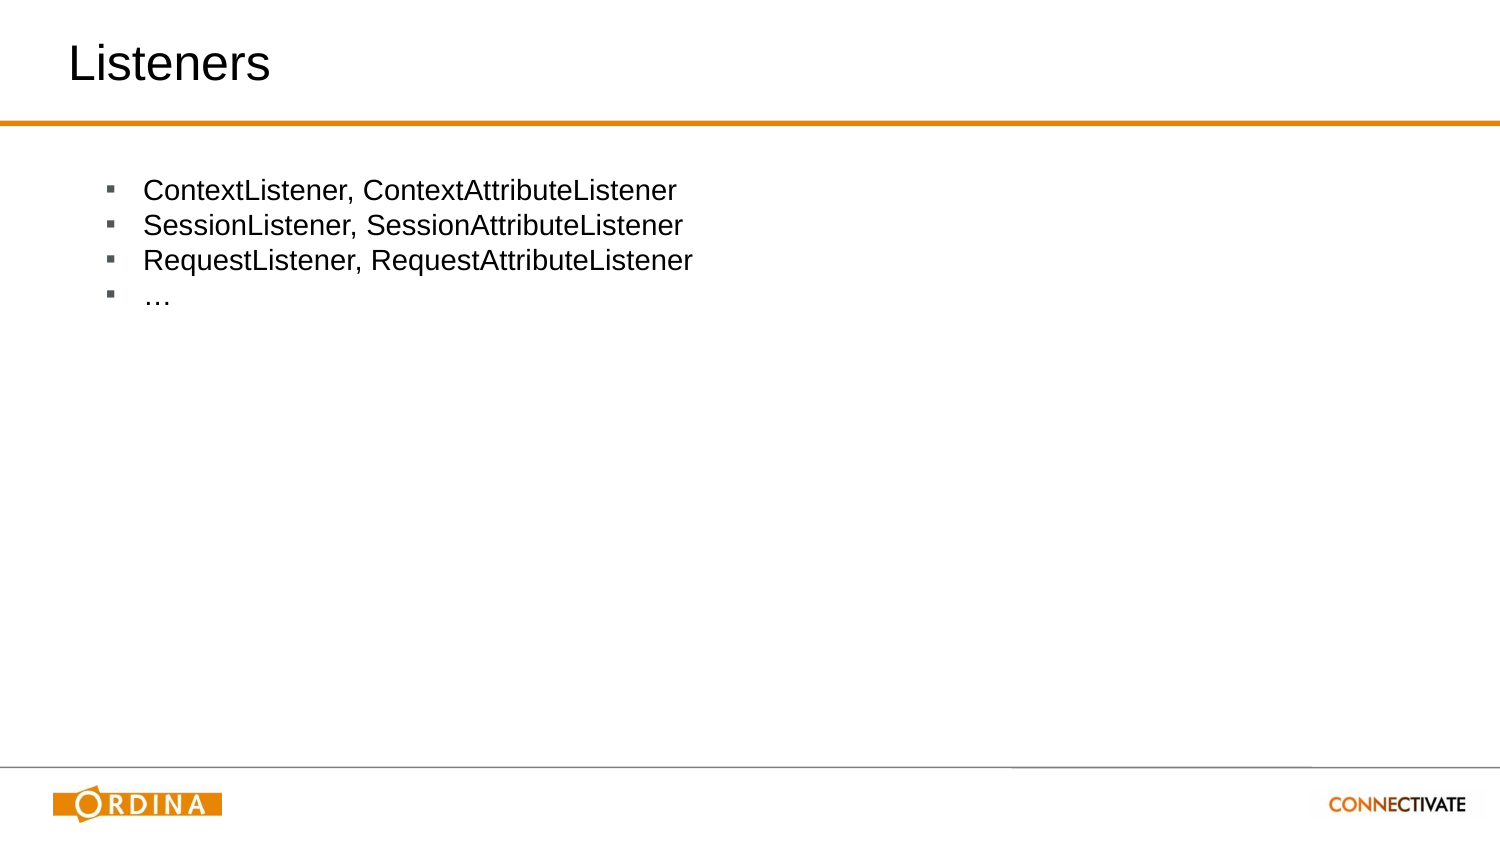

# Listeners
ContextListener, ContextAttributeListener
SessionListener, SessionAttributeListener
RequestListener, RequestAttributeListener
…